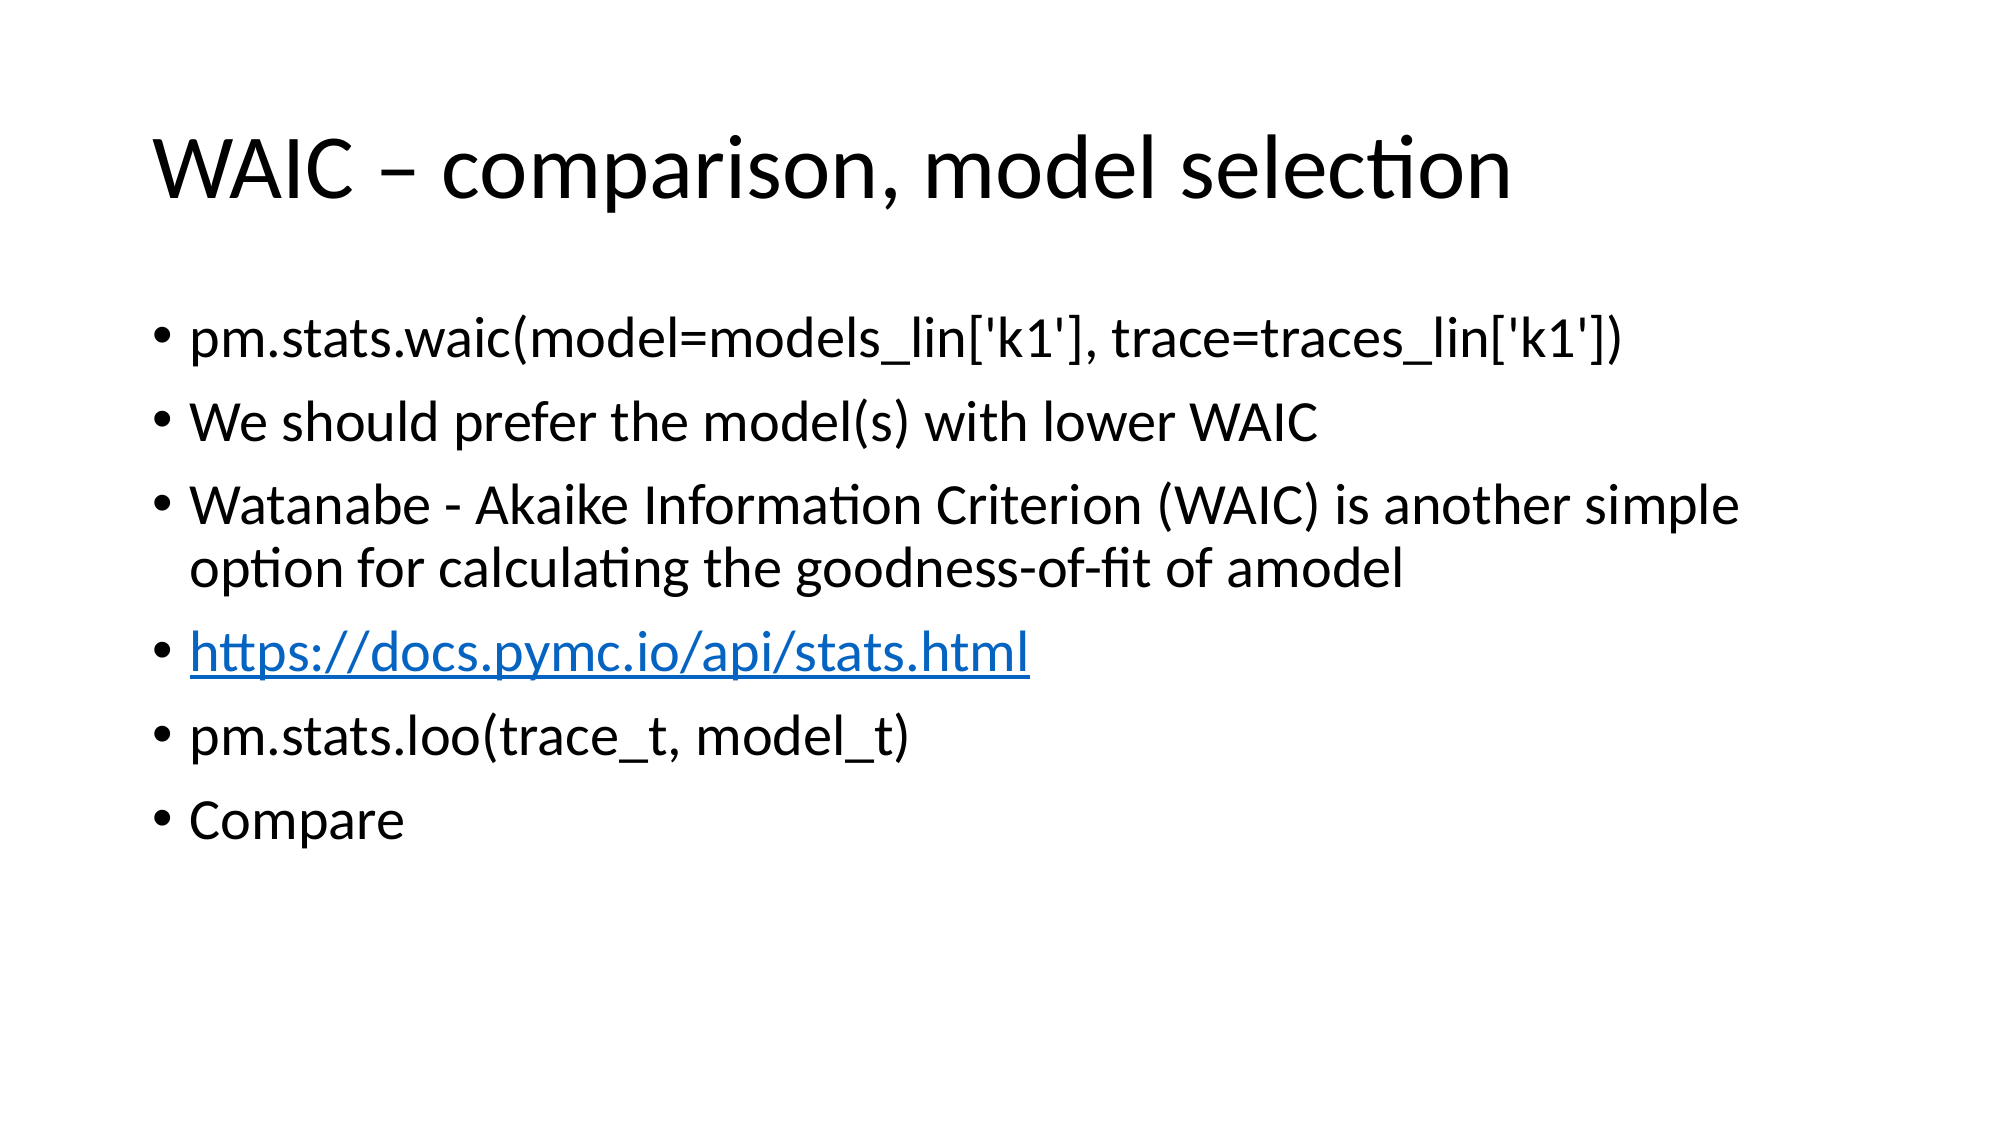

# WAIC – comparison, model selection
pm.stats.waic(model=models_lin['k1'], trace=traces_lin['k1'])
We should prefer the model(s) with lower WAIC
Watanabe - Akaike Information Criterion (WAIC) is another simple option for calculating the goodness-of-fit of amodel
https://docs.pymc.io/api/stats.html
pm.stats.loo(trace_t, model_t)
Compare